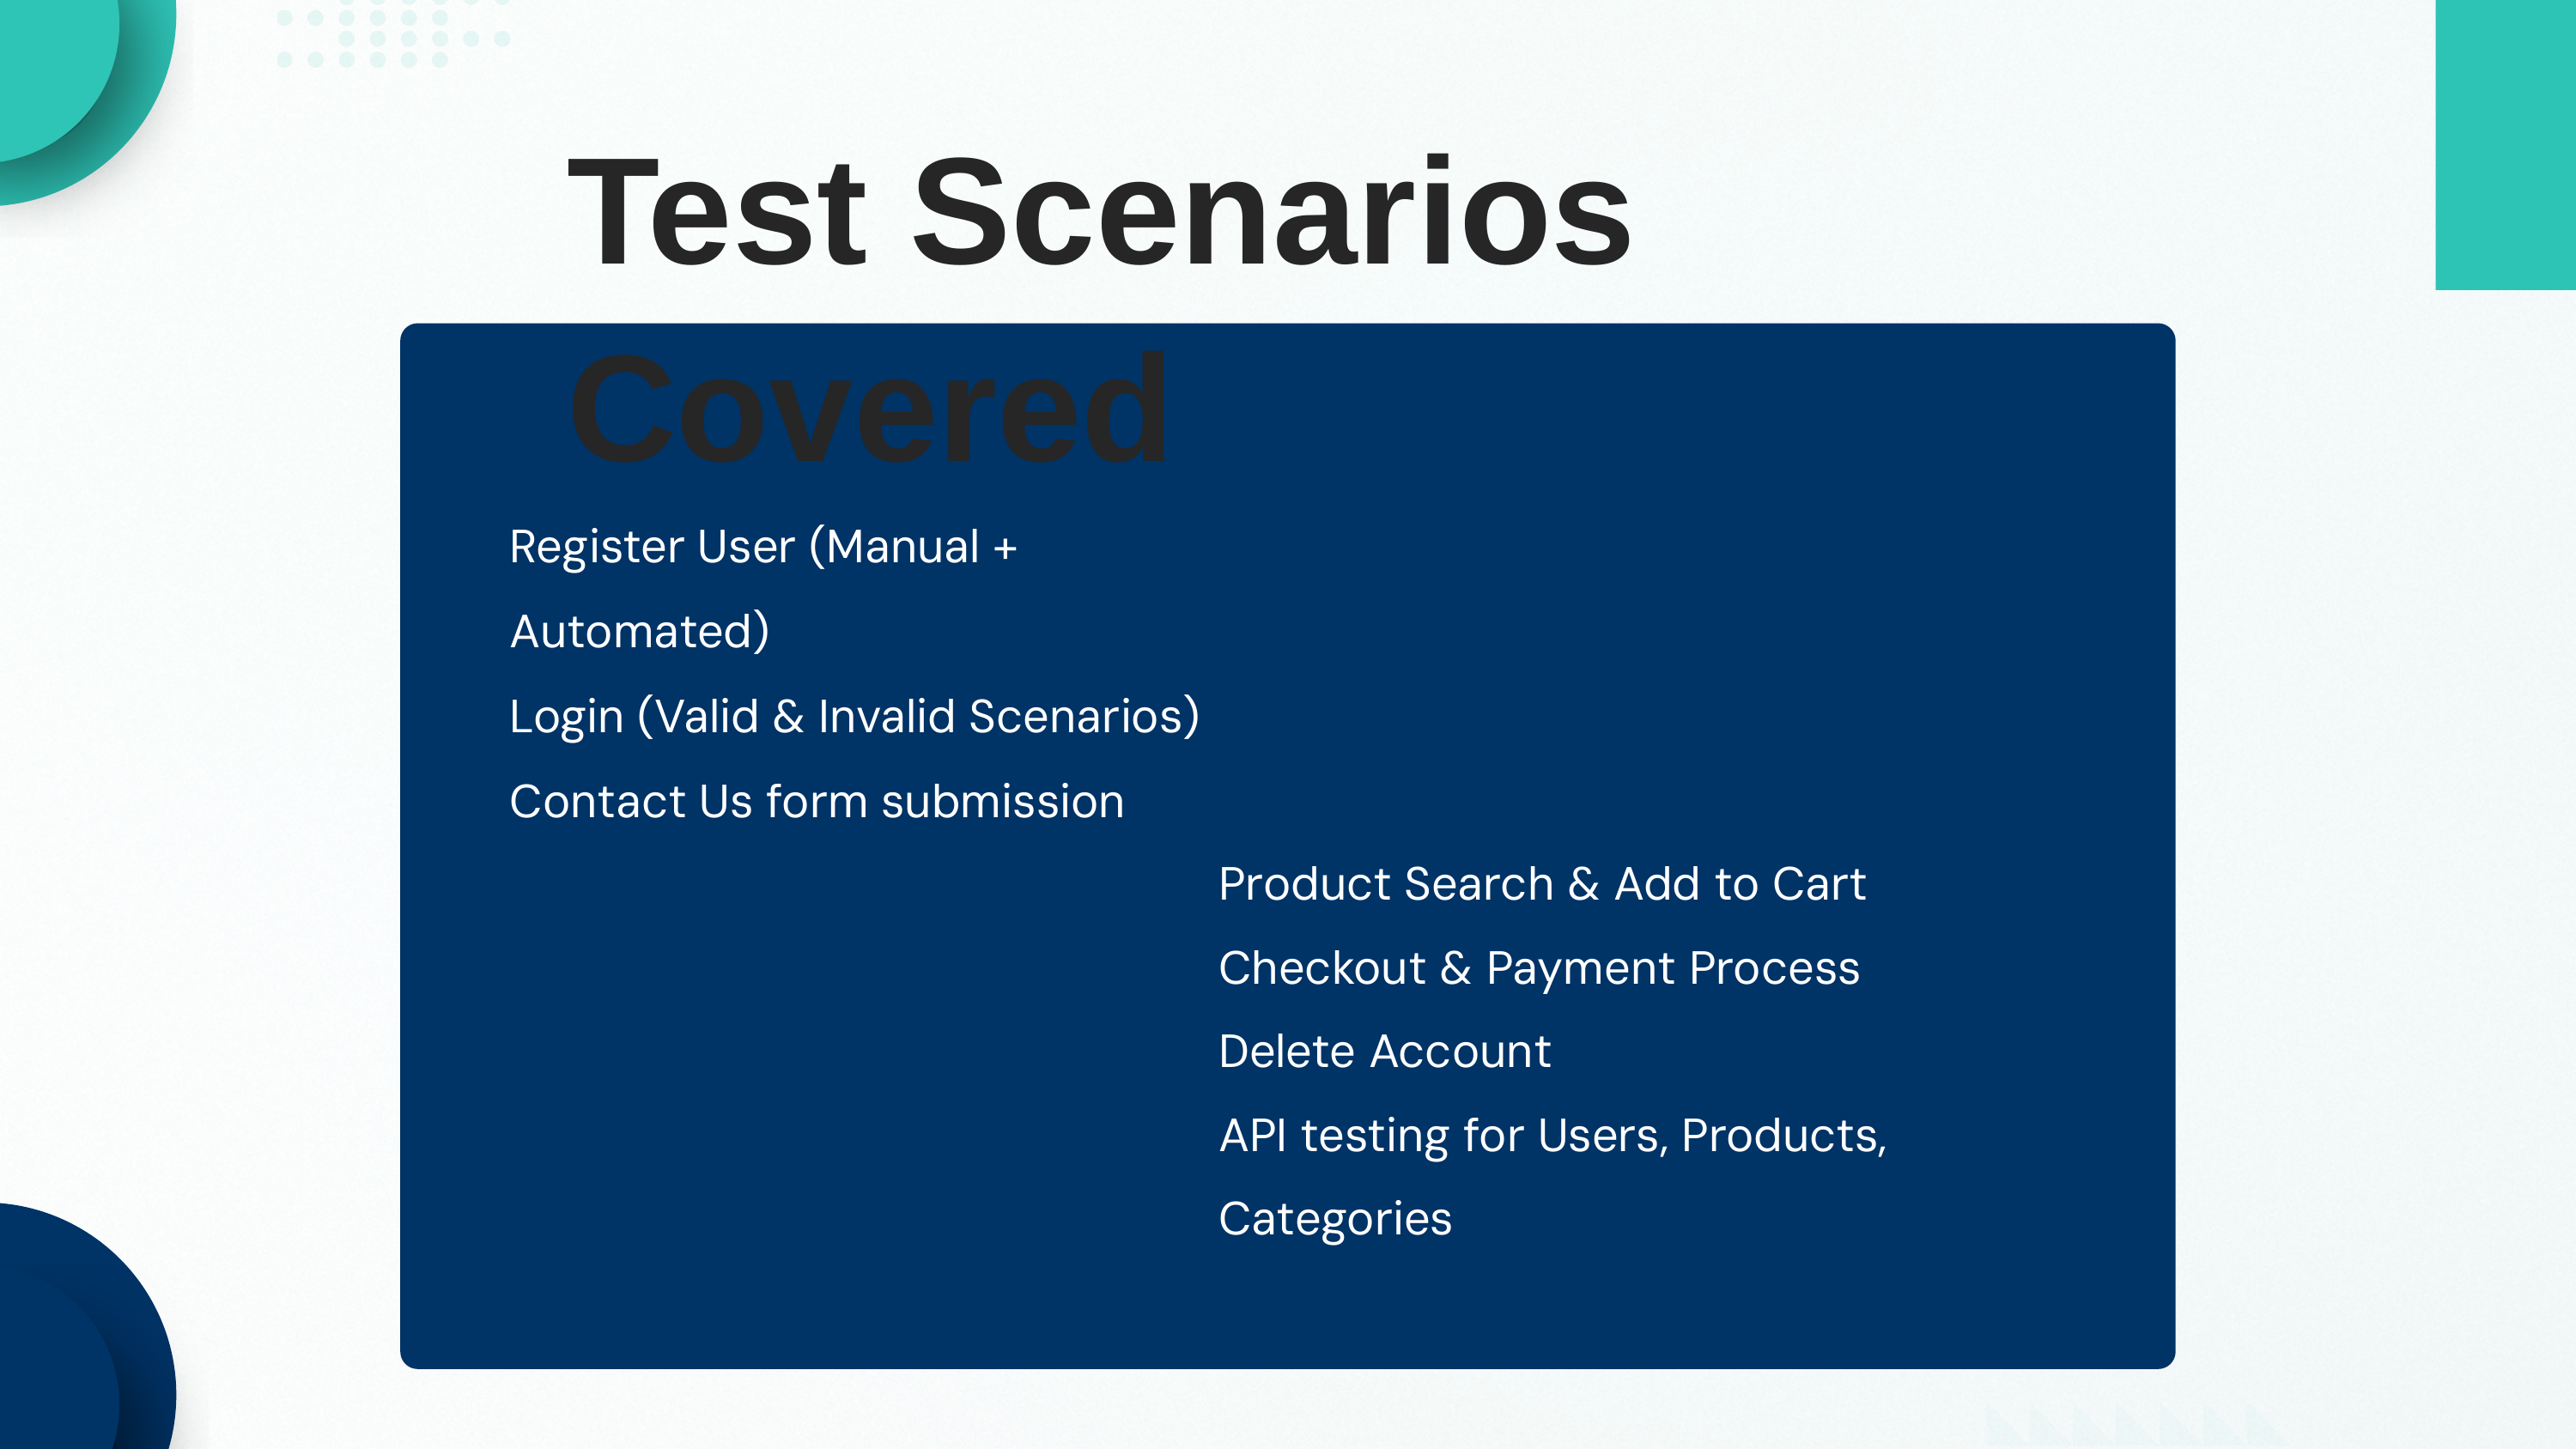

Test Scenarios Covered

Register User (Manual + Automated)
Login (Valid & Invalid Scenarios)
Contact Us form submission

Product Search & Add to Cart
Checkout & Payment Process
Delete Account
API testing for Users, Products, Categories